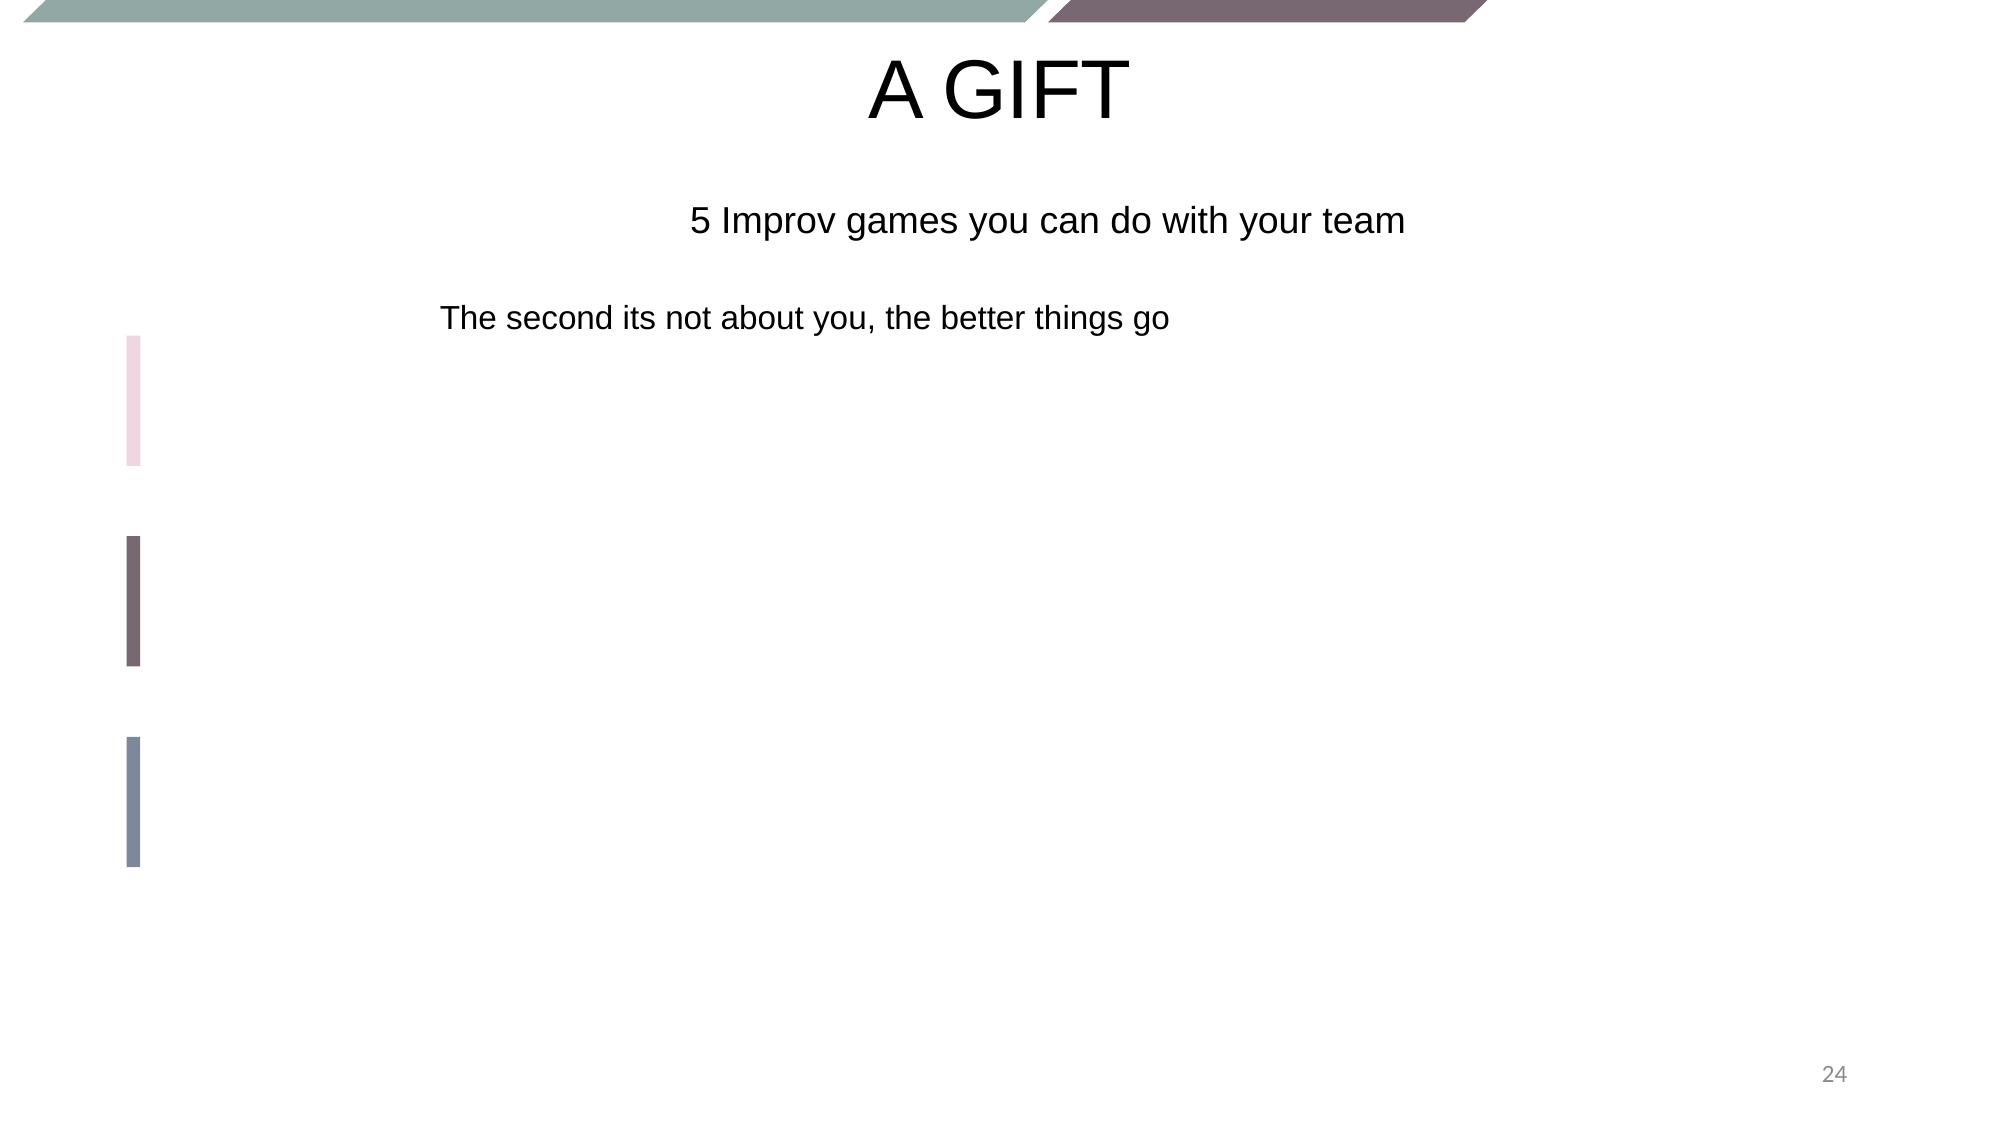

A GIFT
5 Improv games you can do with your team
The second its not about you, the better things go

24